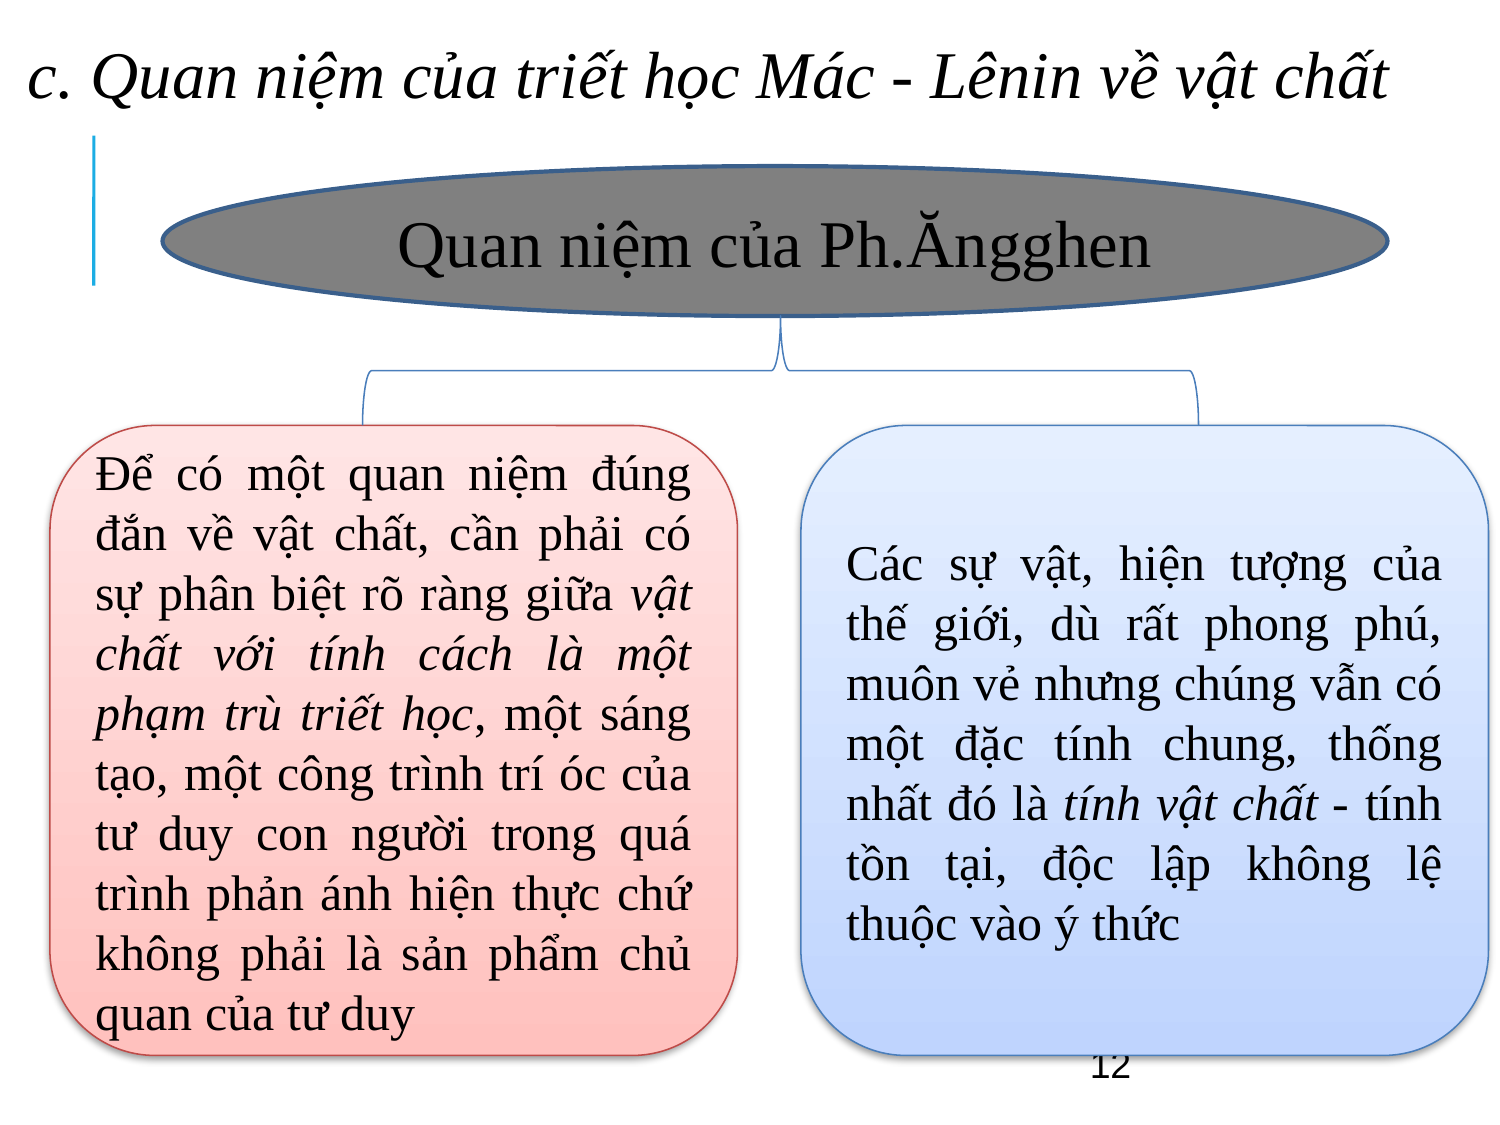

# c. Quan niệm của triết học Mác - Lênin về vật chất
Quan niệm của Ph.Ăngghen
Để có một quan niệm đúng đắn về vật chất, cần phải có sự phân biệt rõ ràng giữa vật chất với tính cách là một phạm trù triết học, một sáng tạo, một công trình trí óc của tư duy con người trong quá trình phản ánh hiện thực chứ không phải là sản phẩm chủ quan của tư duy
Các sự vật, hiện tượng của thế giới, dù rất phong phú, muôn vẻ nhưng chúng vẫn có một đặc tính chung, thống nhất đó là tính vật chất - tính tồn tại, độc lập không lệ thuộc vào ý thức
12